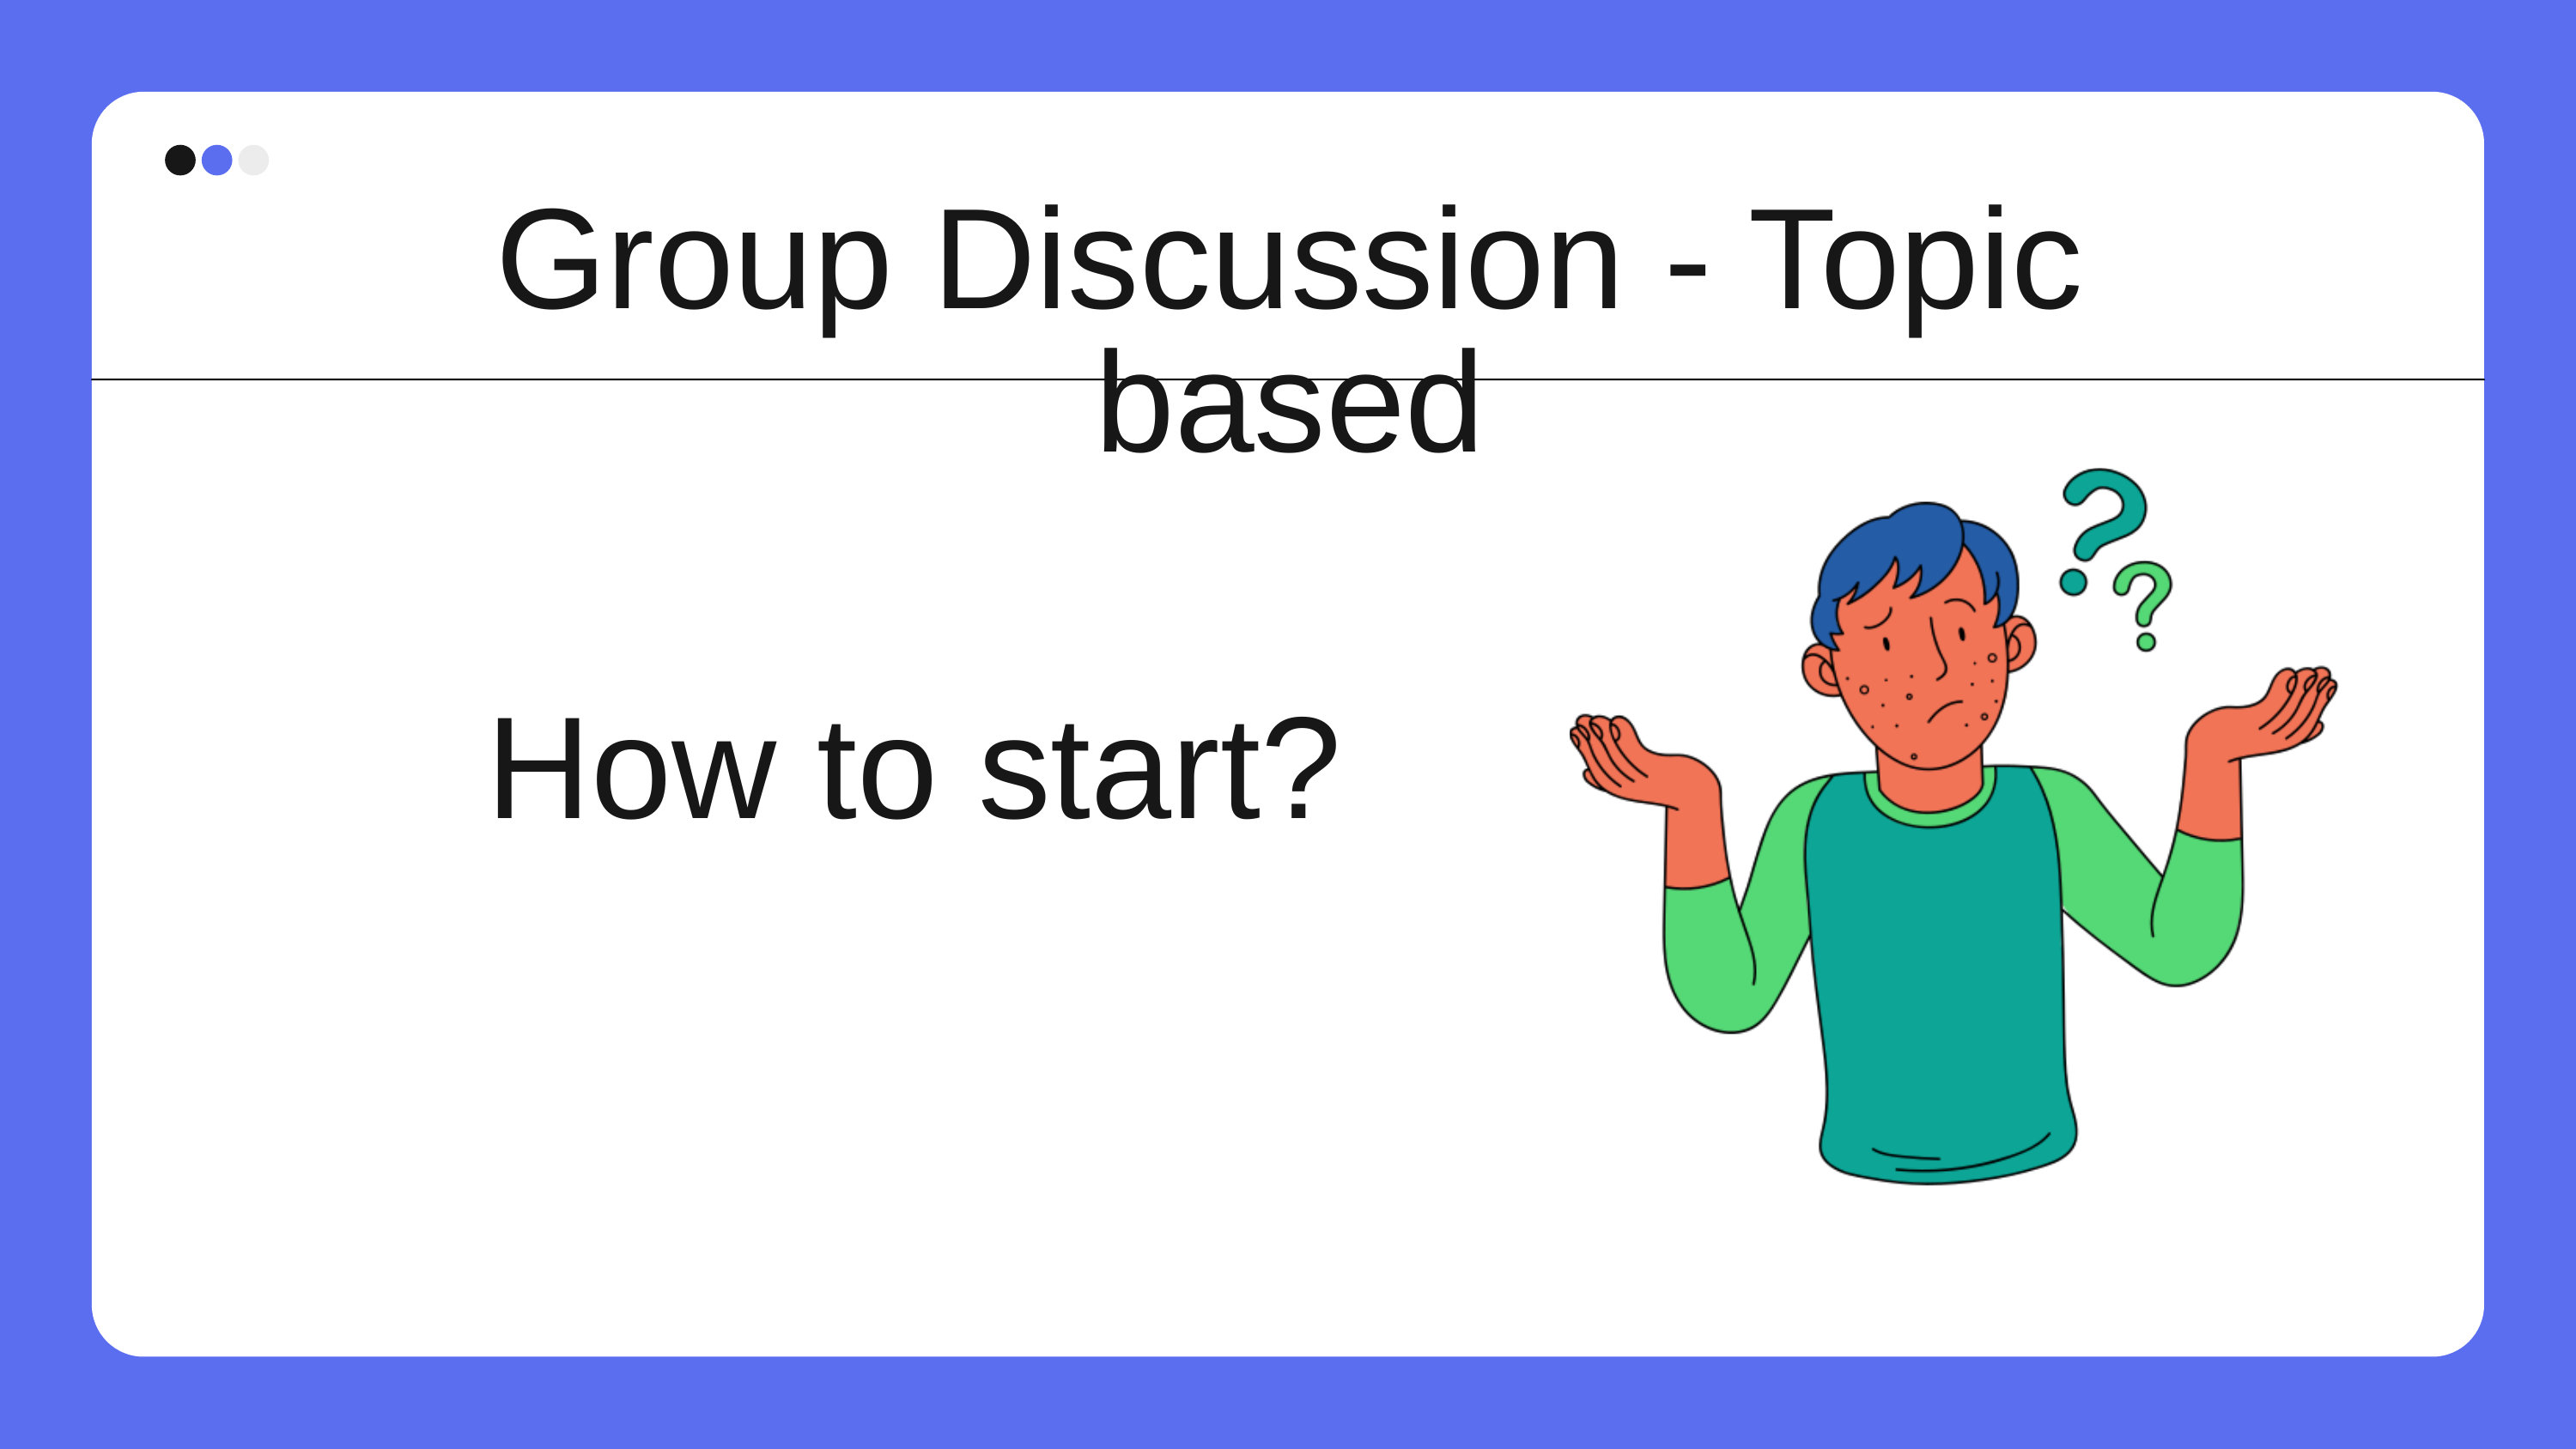

Group Discussion - Topic based

How to start?